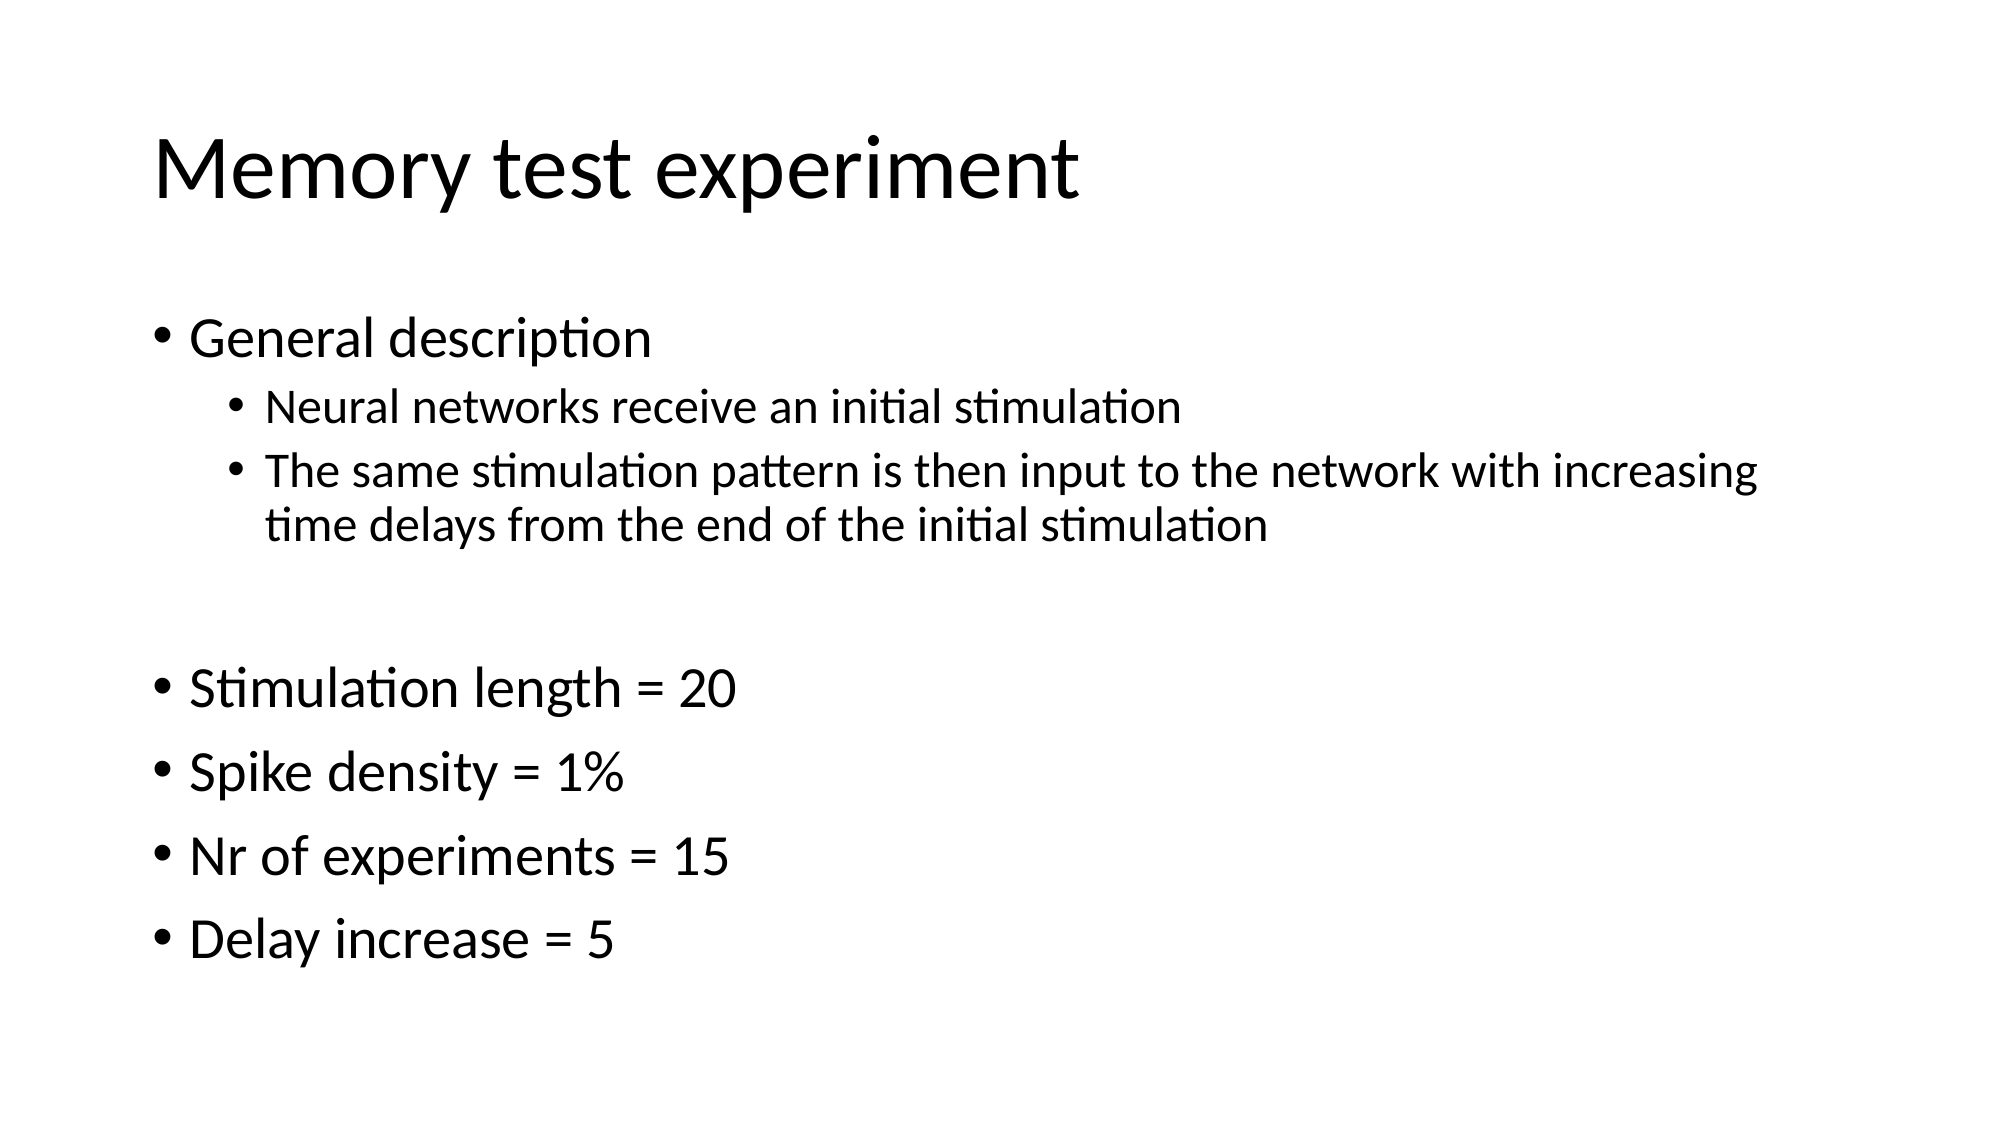

# Memory test experiment
General description
Neural networks receive an initial stimulation
The same stimulation pattern is then input to the network with increasing time delays from the end of the initial stimulation

Stimulation length = 20
Spike density = 1%
Nr of experiments = 15
Delay increase = 5